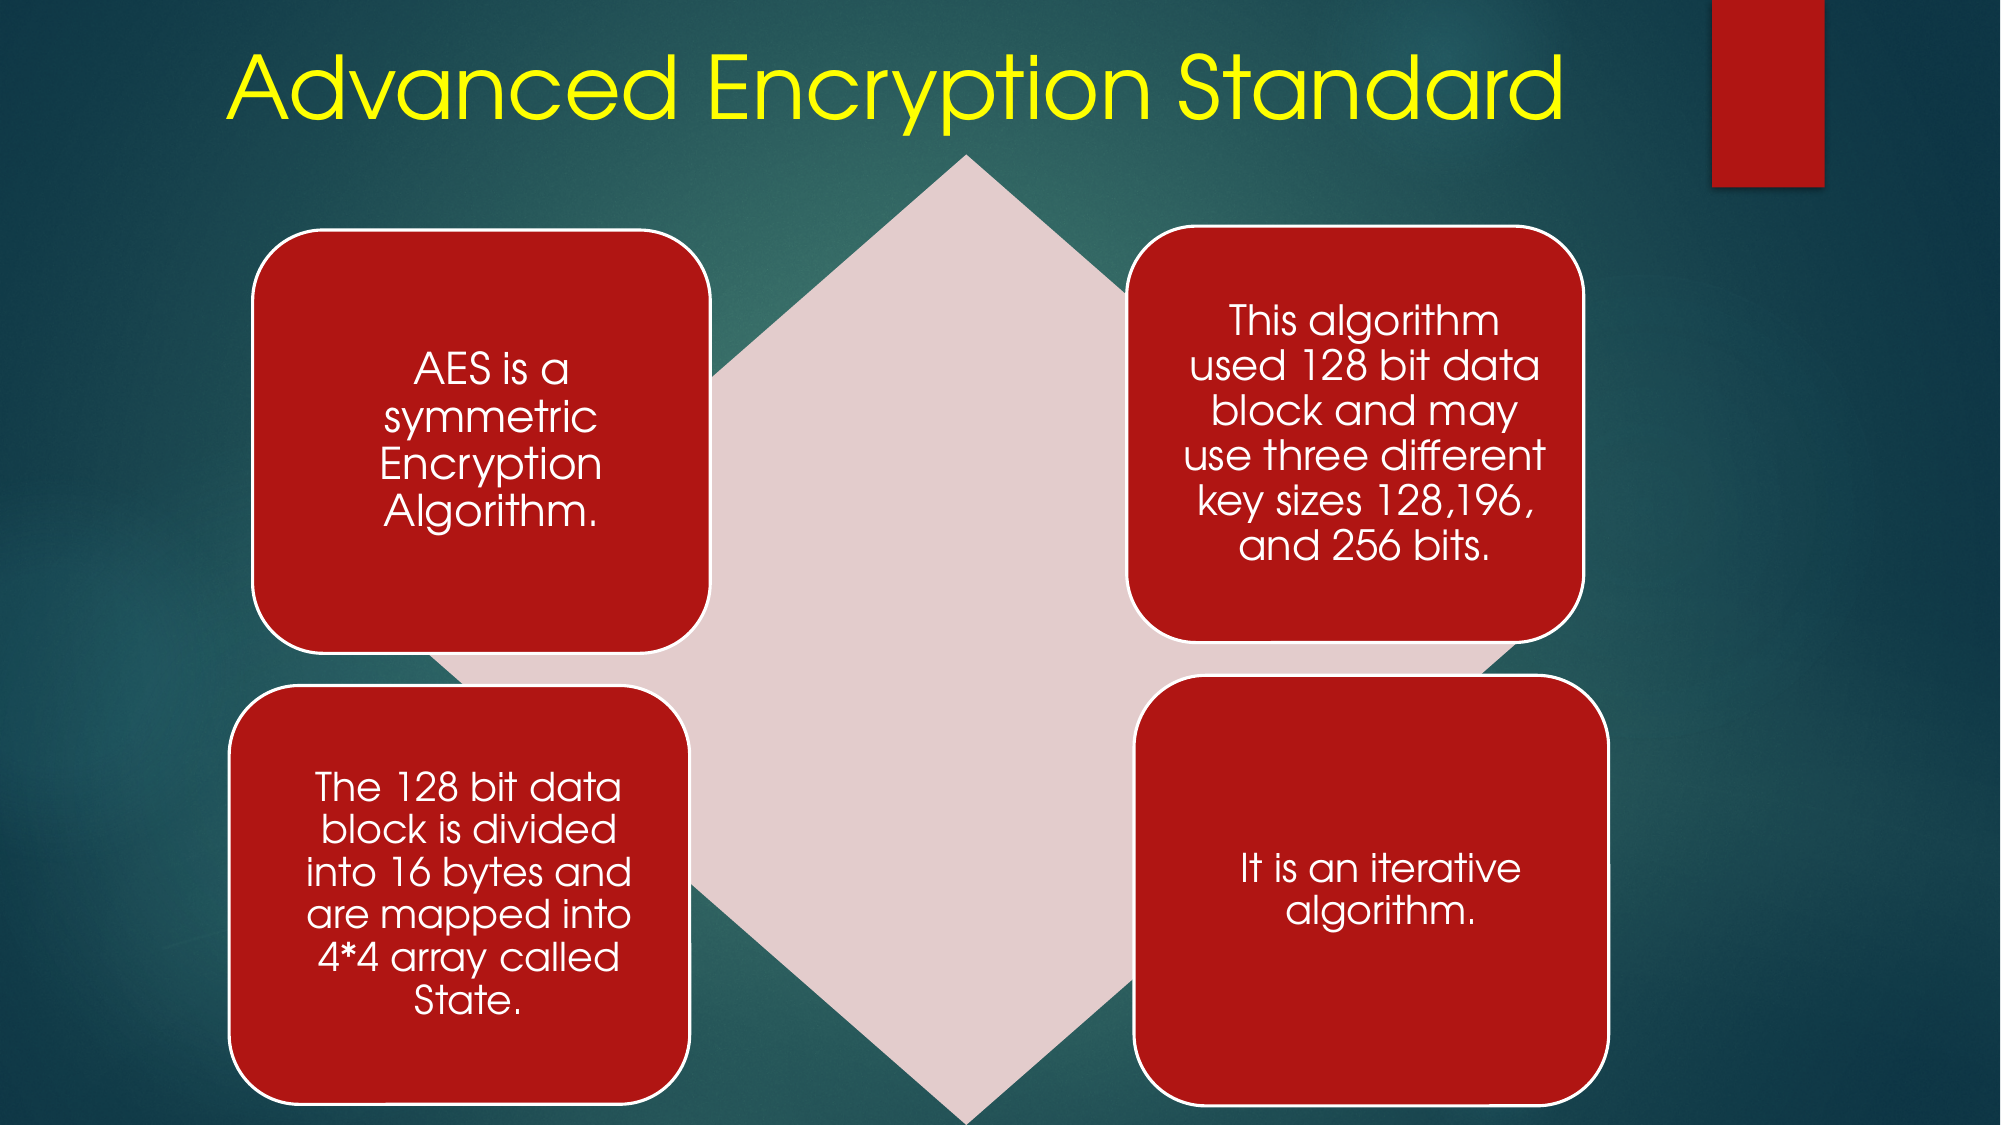

# Advanced Encryption Standard
AES is a symmetric Encryption Algorithm.
This algorithm used 128 bit data block and may use three different key sizes 128,196, and 256 bits.
The 128 bit data block is divided into 16 bytes and are mapped into 4*4 array called State.
It is an iterative algorithm.